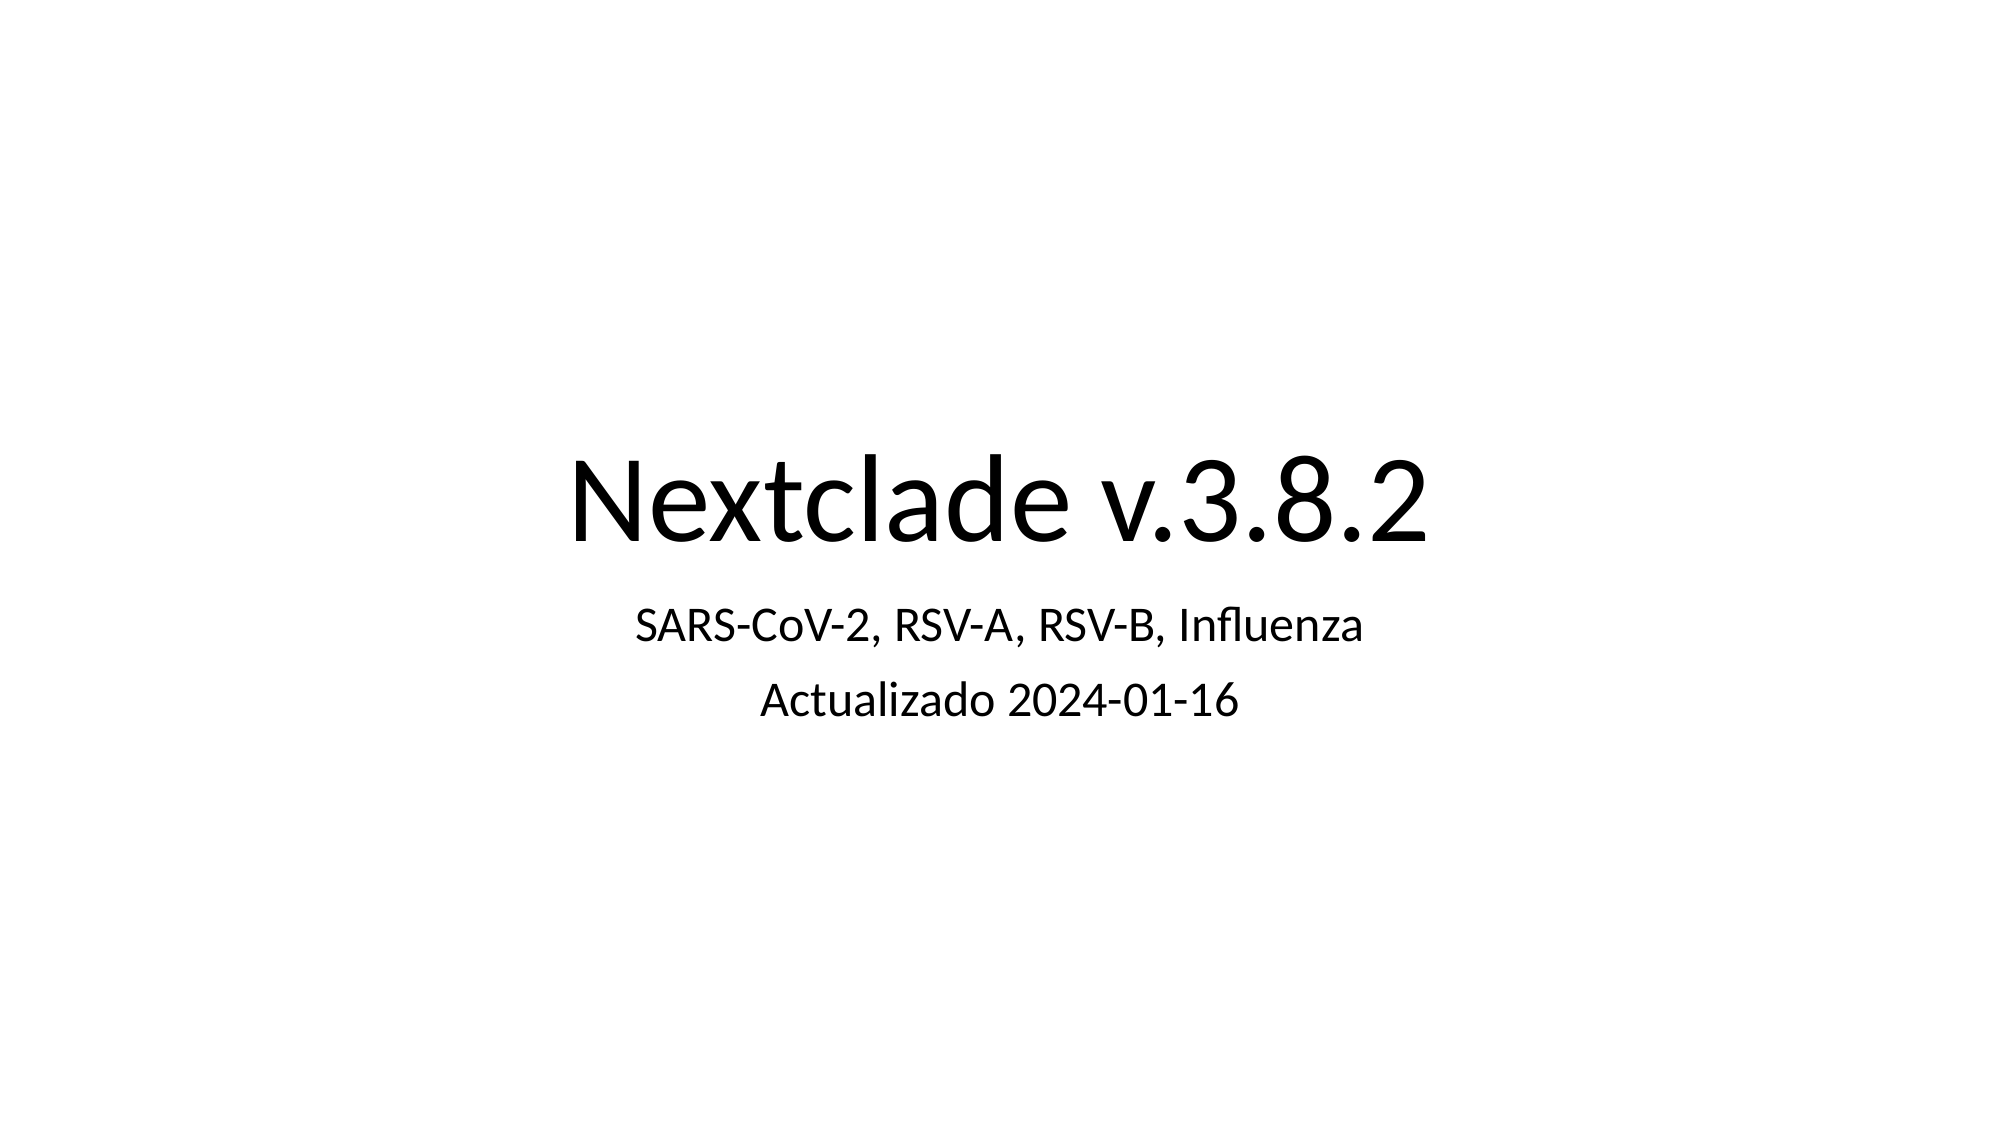

# Nextclade v.3.8.2
SARS-CoV-2, RSV-A, RSV-B, Influenza
Actualizado 2024-01-16